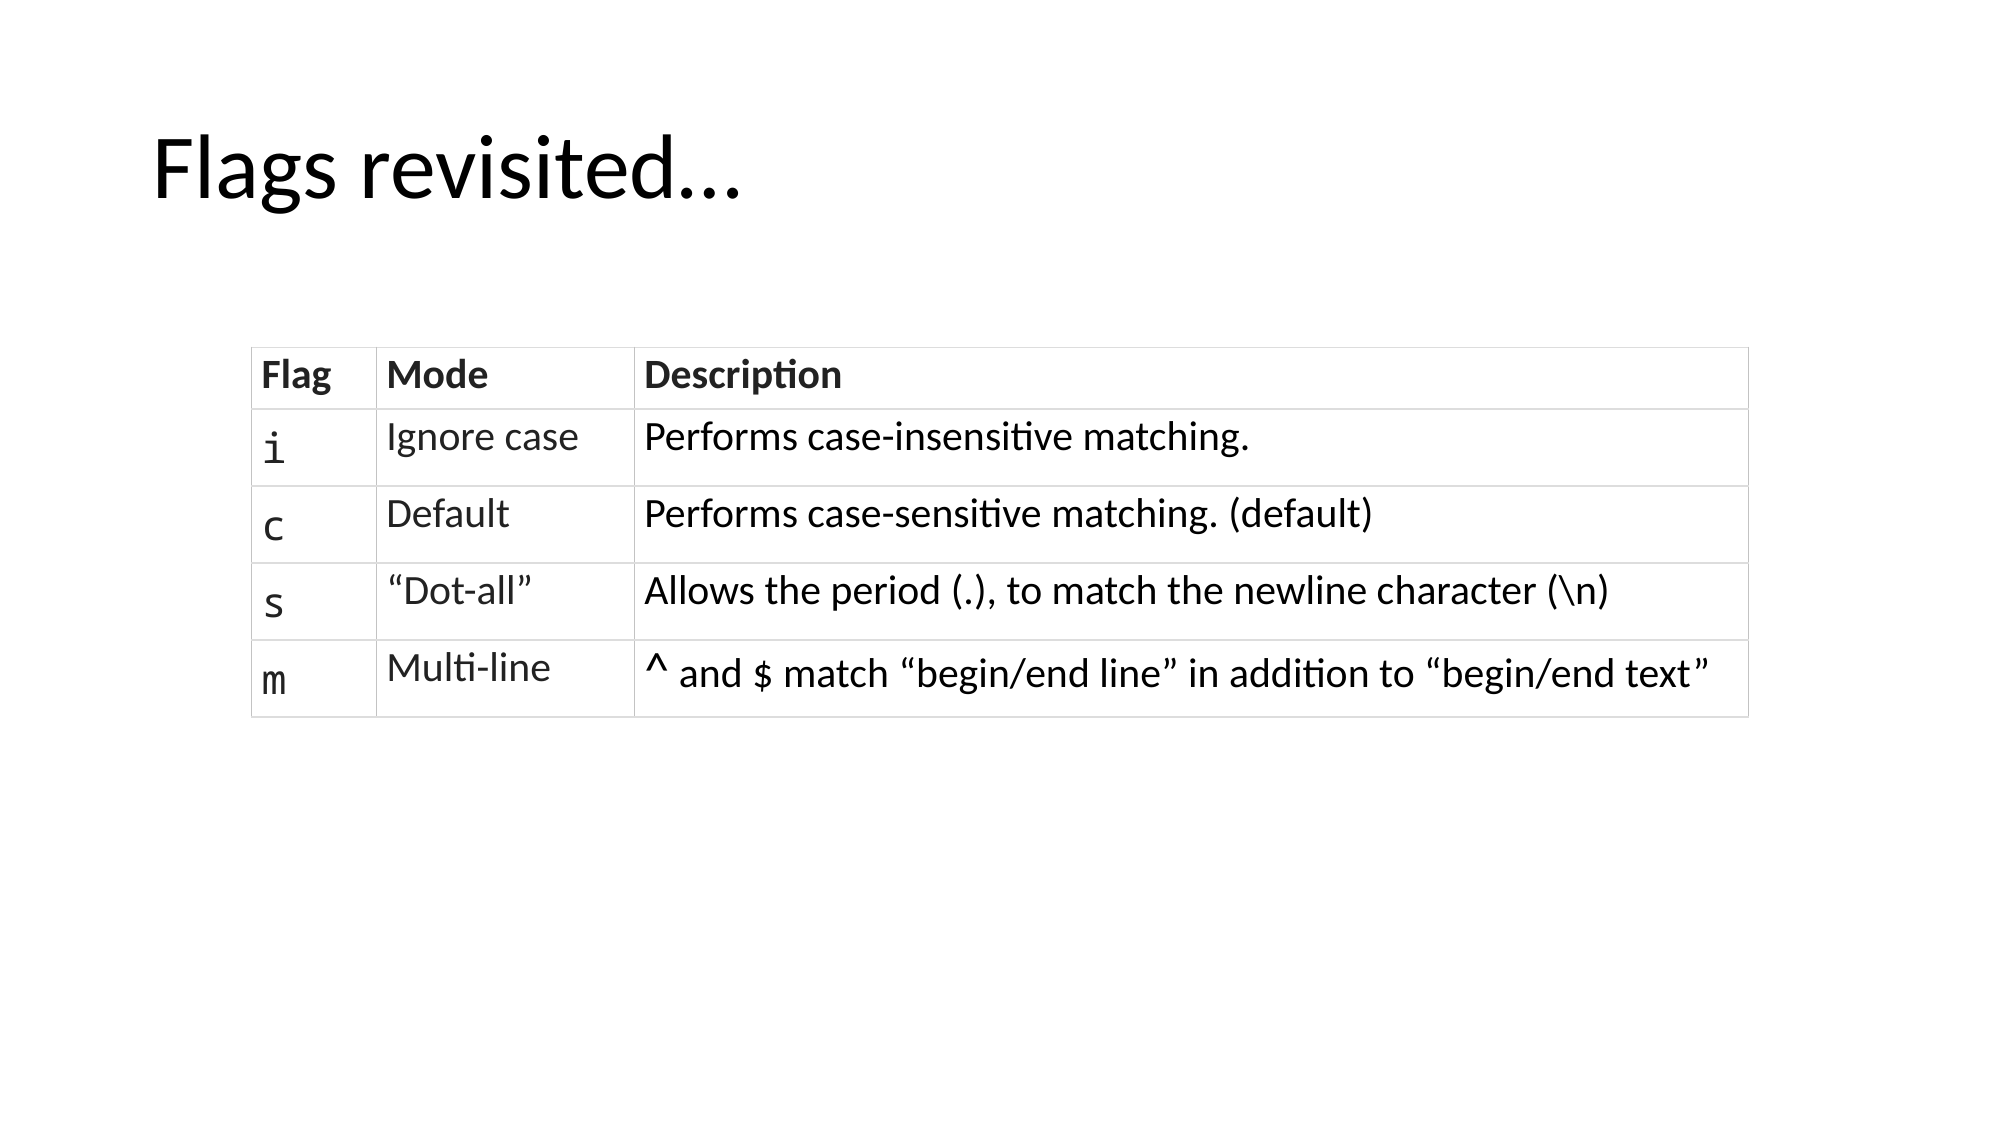

# Flags revisited…
| Flag | Mode | Description |
| --- | --- | --- |
| i | Ignore case | Performs case-insensitive matching. |
| c | Default | Performs case-sensitive matching. (default) |
| s | “Dot-all” | Allows the period (.), to match the newline character (\n) |
| m | Multi-line | ^ and $ match “begin/end line” in addition to “begin/end text” |